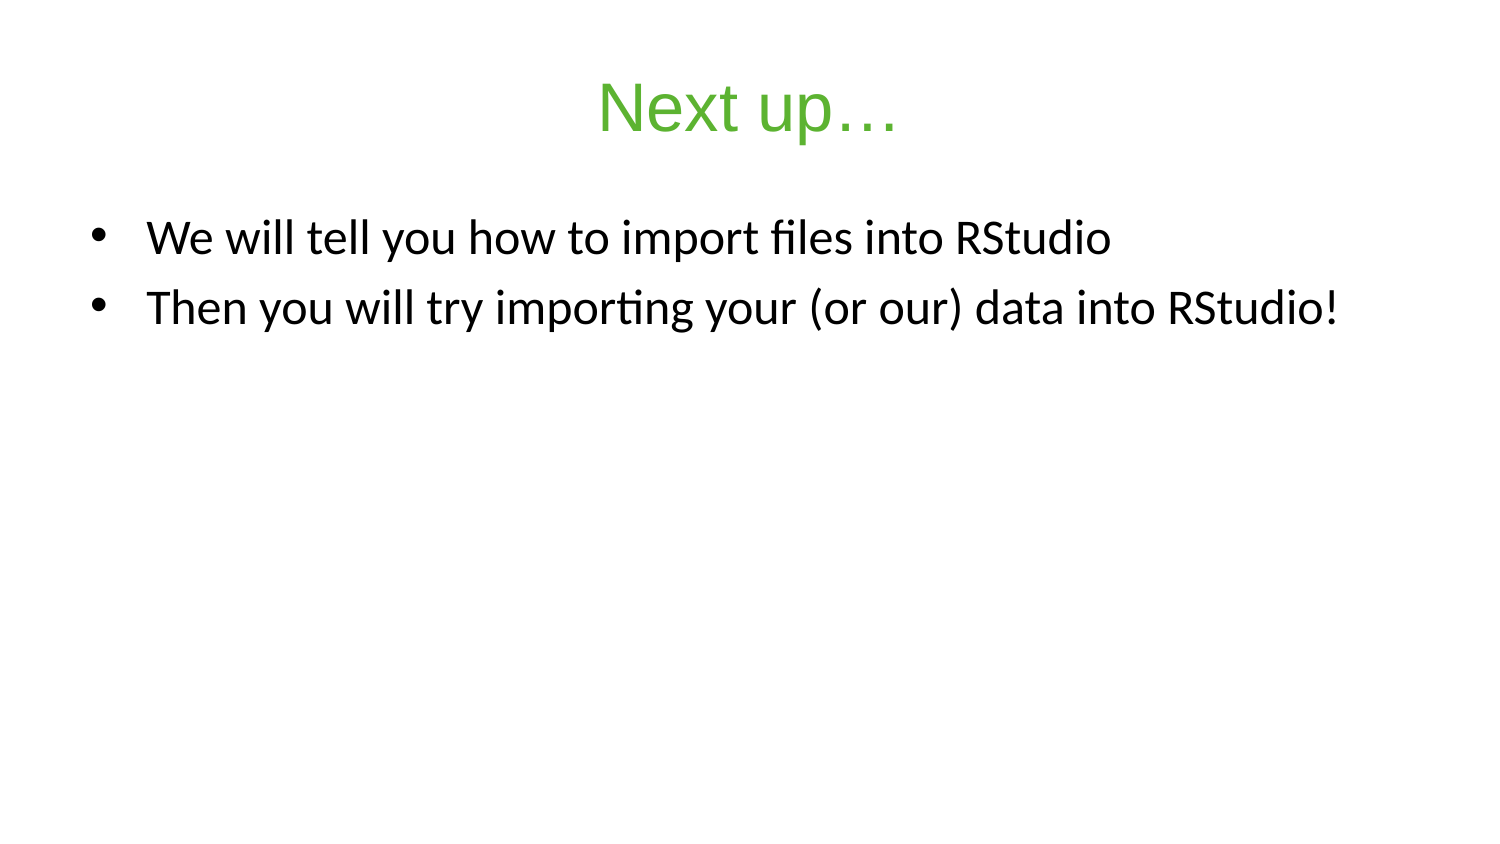

# Next up…
We will tell you how to import files into RStudio
Then you will try importing your (or our) data into RStudio!